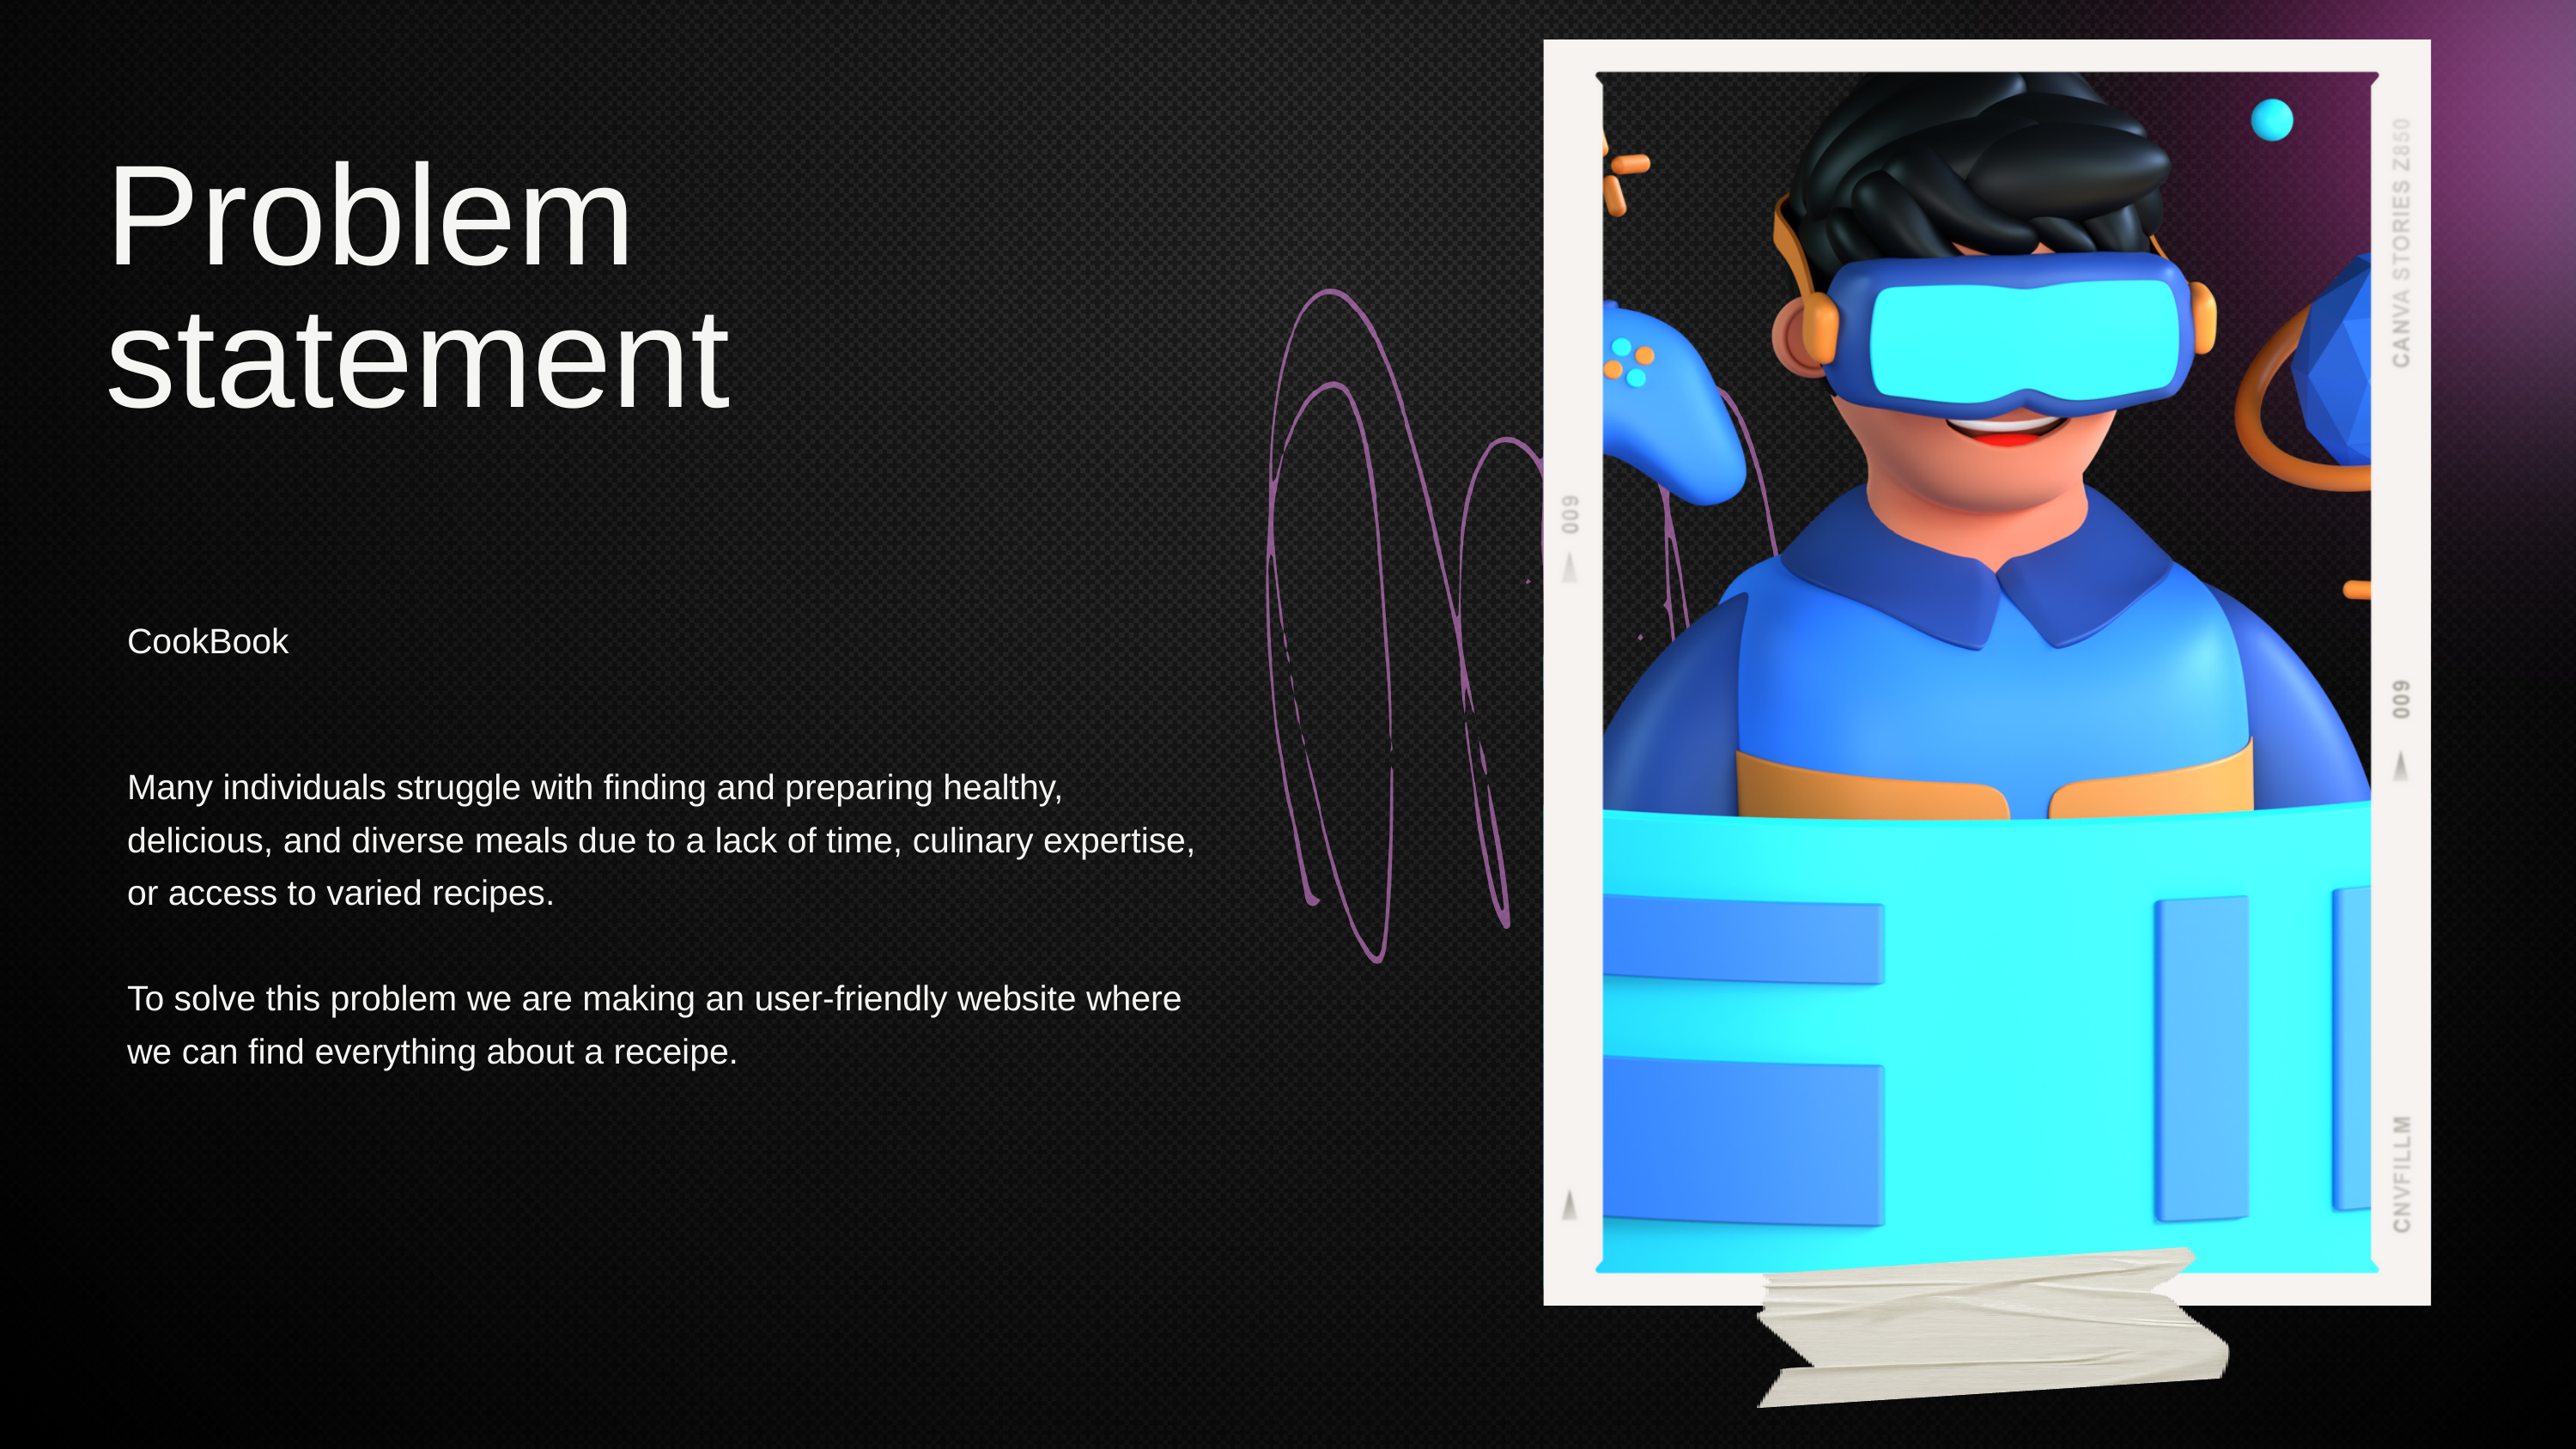

Problem statement

CookBook

Many individuals struggle with finding and preparing healthy, delicious, and diverse meals due to a lack of time, culinary expertise, or access to varied recipes.

To solve this problem we are making an user-friendly website where we can find everything about a receipe.